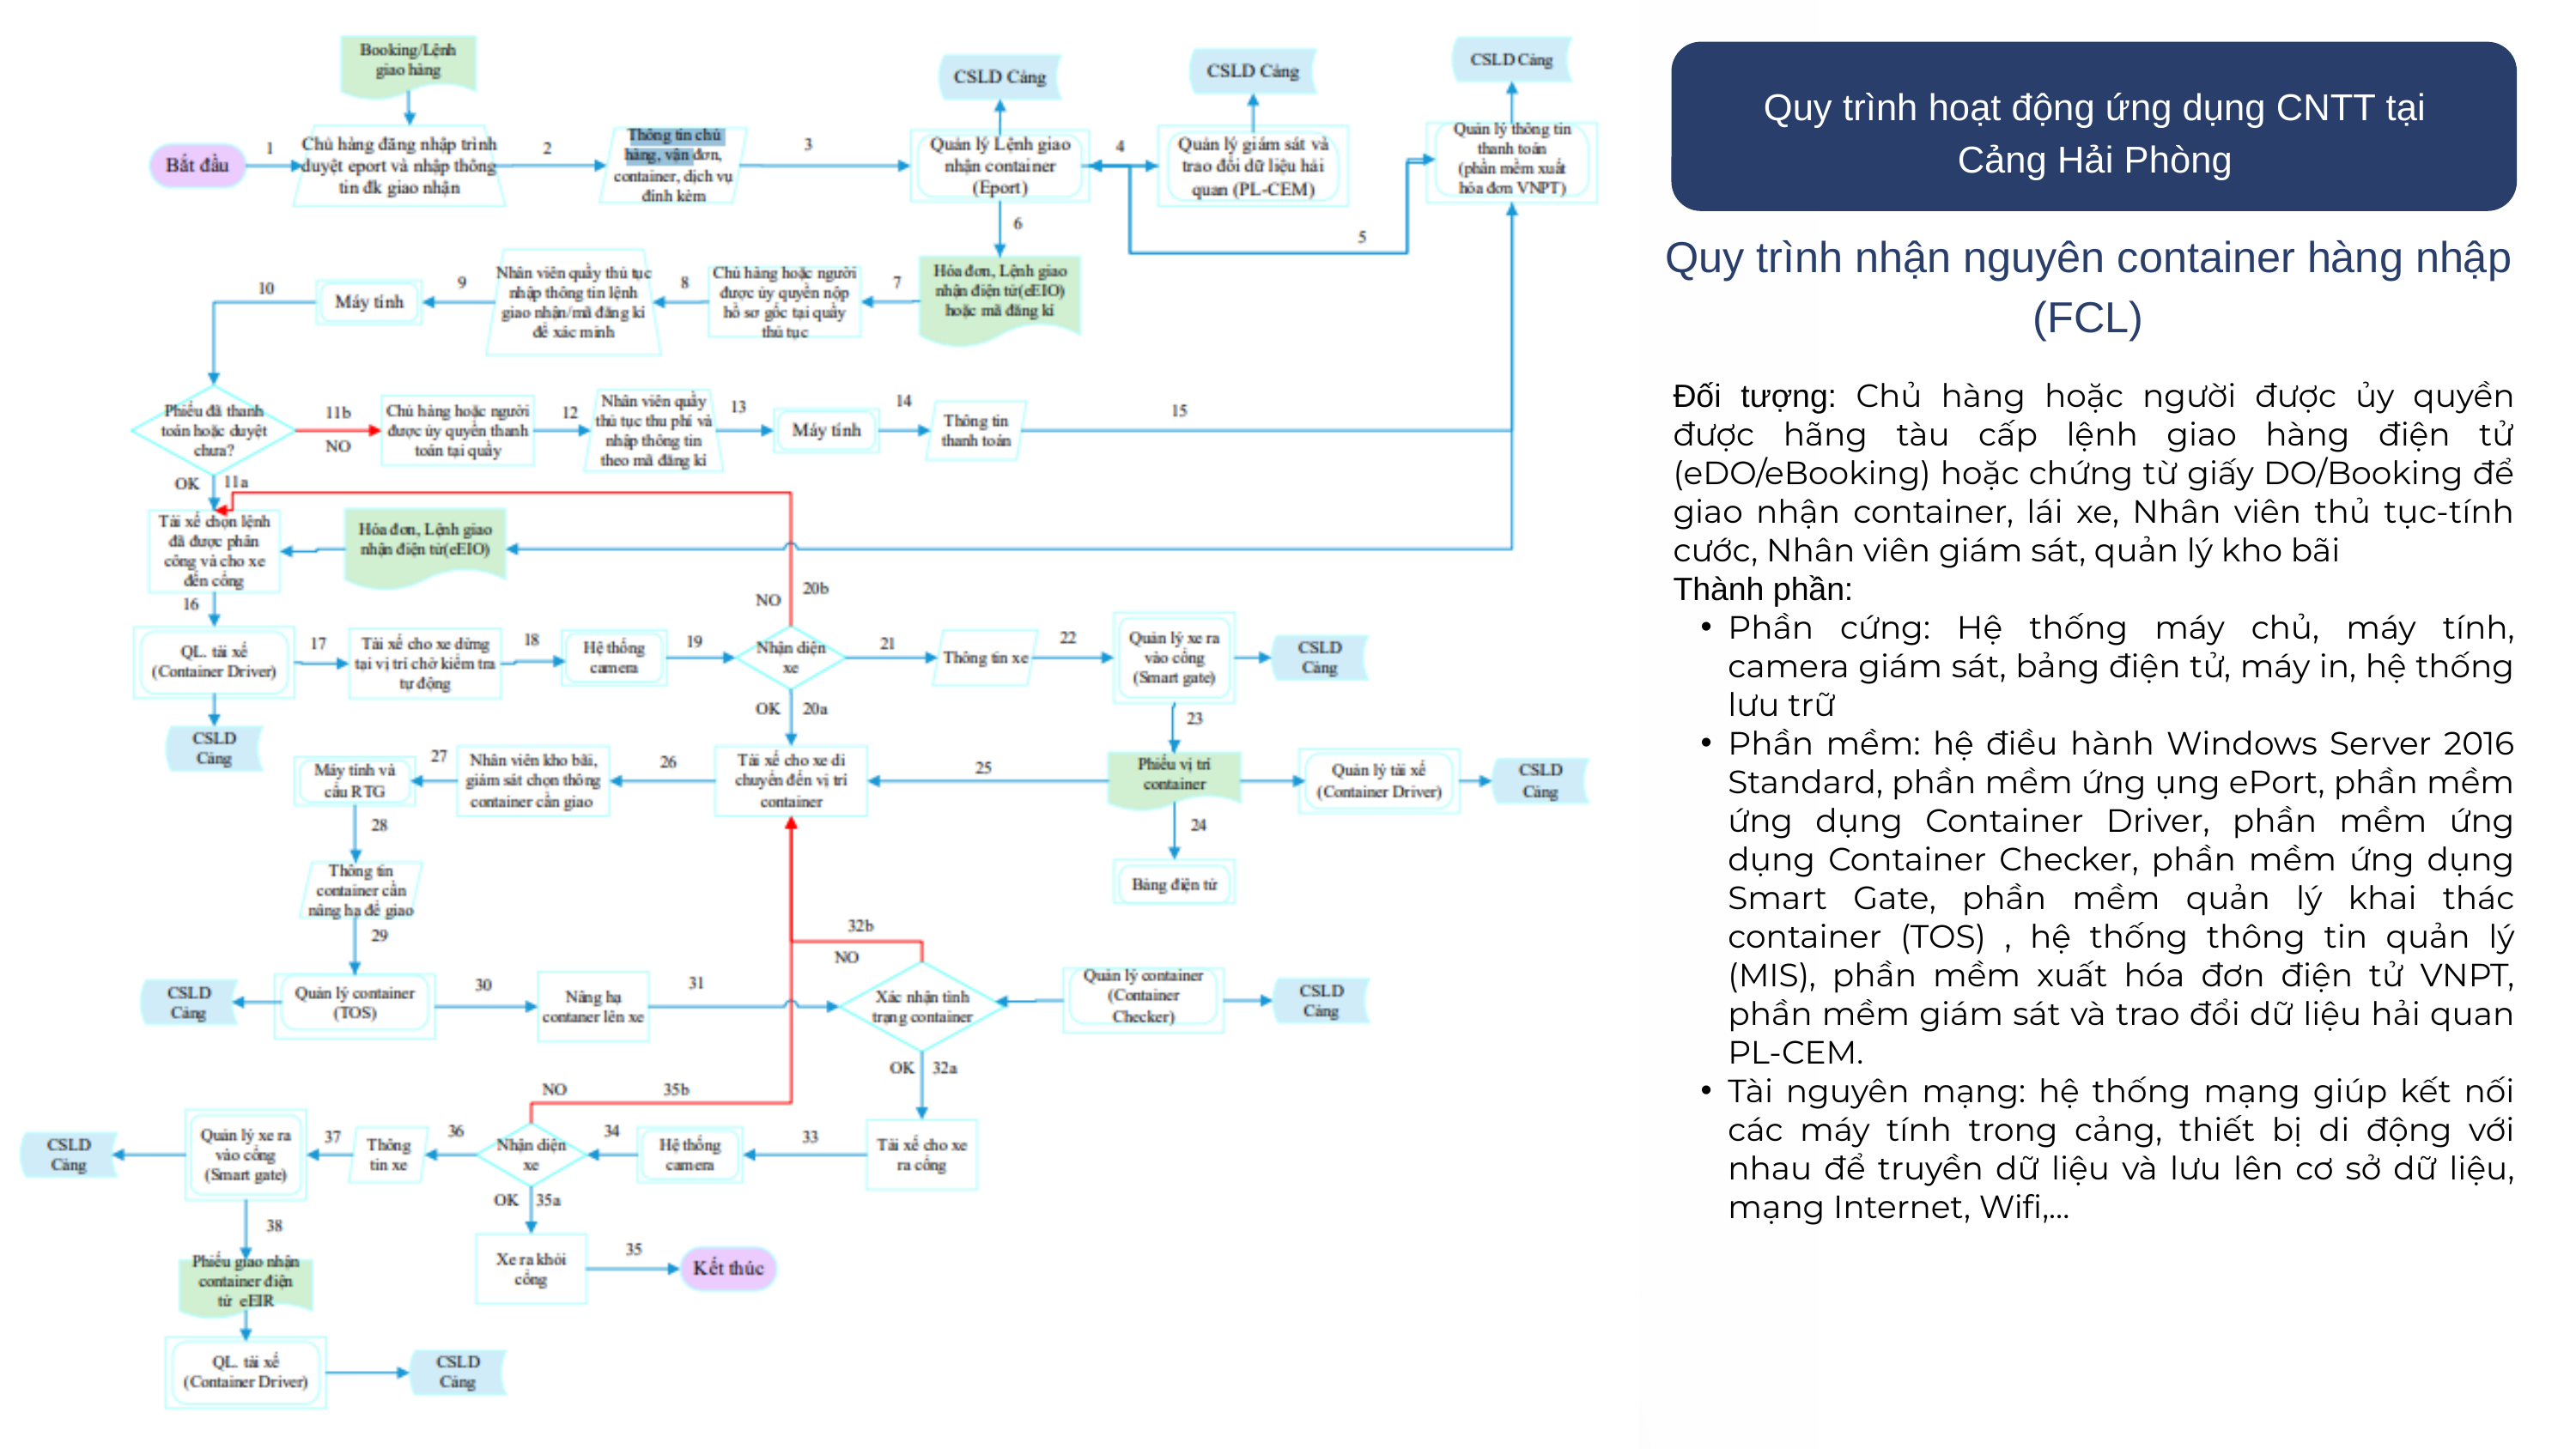

Quy trình hoạt động ứng dụng CNTT tại Cảng Hải Phòng
Quy trình nhận nguyên container hàng nhập (FCL)
Đối tượng: Chủ hàng hoặc người được ủy quyền được hãng tàu cấp lệnh giao hàng điện tử (eDO/eBooking) hoặc chứng từ giấy DO/Booking để giao nhận container, lái xe, Nhân viên thủ tục-tính cước, Nhân viên giám sát, quản lý kho bãi
Thành phần:
Phần cứng: Hệ thống máy chủ, máy tính, camera giám sát, bảng điện tử, máy in, hệ thống lưu trữ
Phần mềm: hệ điều hành Windows Server 2016 Standard, phần mềm ứng ụng ePort, phần mềm ứng dụng Container Driver, phần mềm ứng dụng Container Checker, phần mềm ứng dụng Smart Gate, phần mềm quản lý khai thác container (TOS) , hệ thống thông tin quản lý (MIS), phần mềm xuất hóa đơn điện tử VNPT, phần mềm giám sát và trao đổi dữ liệu hải quan PL-CEM.
Tài nguyên mạng: hệ thống mạng giúp kết nối các máy tính trong cảng, thiết bị di động với nhau để truyền dữ liệu và lưu lên cơ sở dữ liệu, mạng Internet, Wifi,…